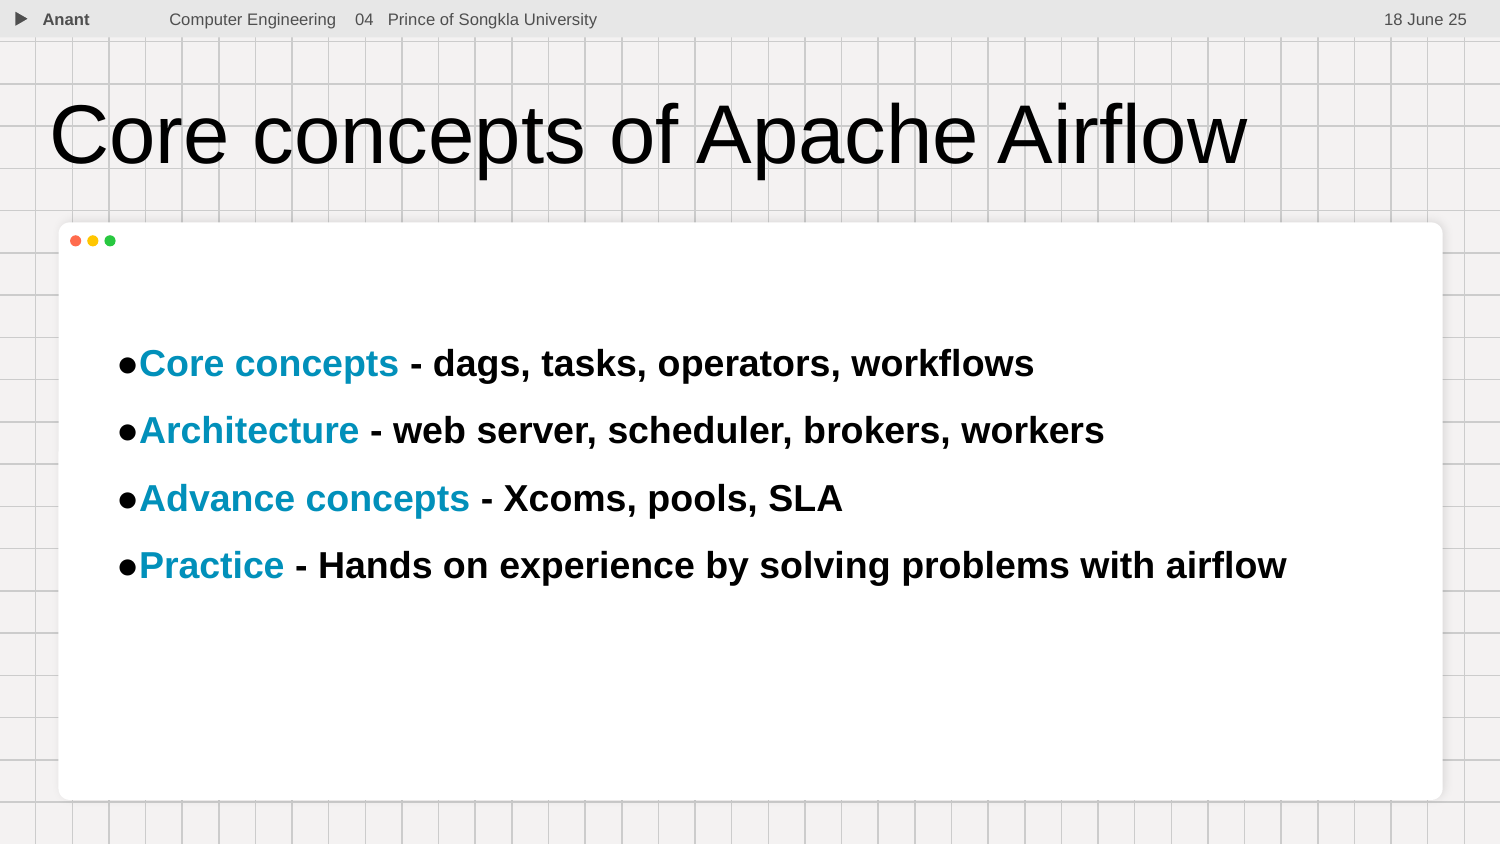

Anant
Computer Engineering    04   Prince of Songkla University

18 June 25

# Core concepts of Apache Airflow

●Core concepts - dags, tasks, operators, workflows
●Architecture - web server, scheduler, brokers, workers
●Advance concepts - Xcoms, pools, SLA
●Practice - Hands on experience by solving problems with airflow